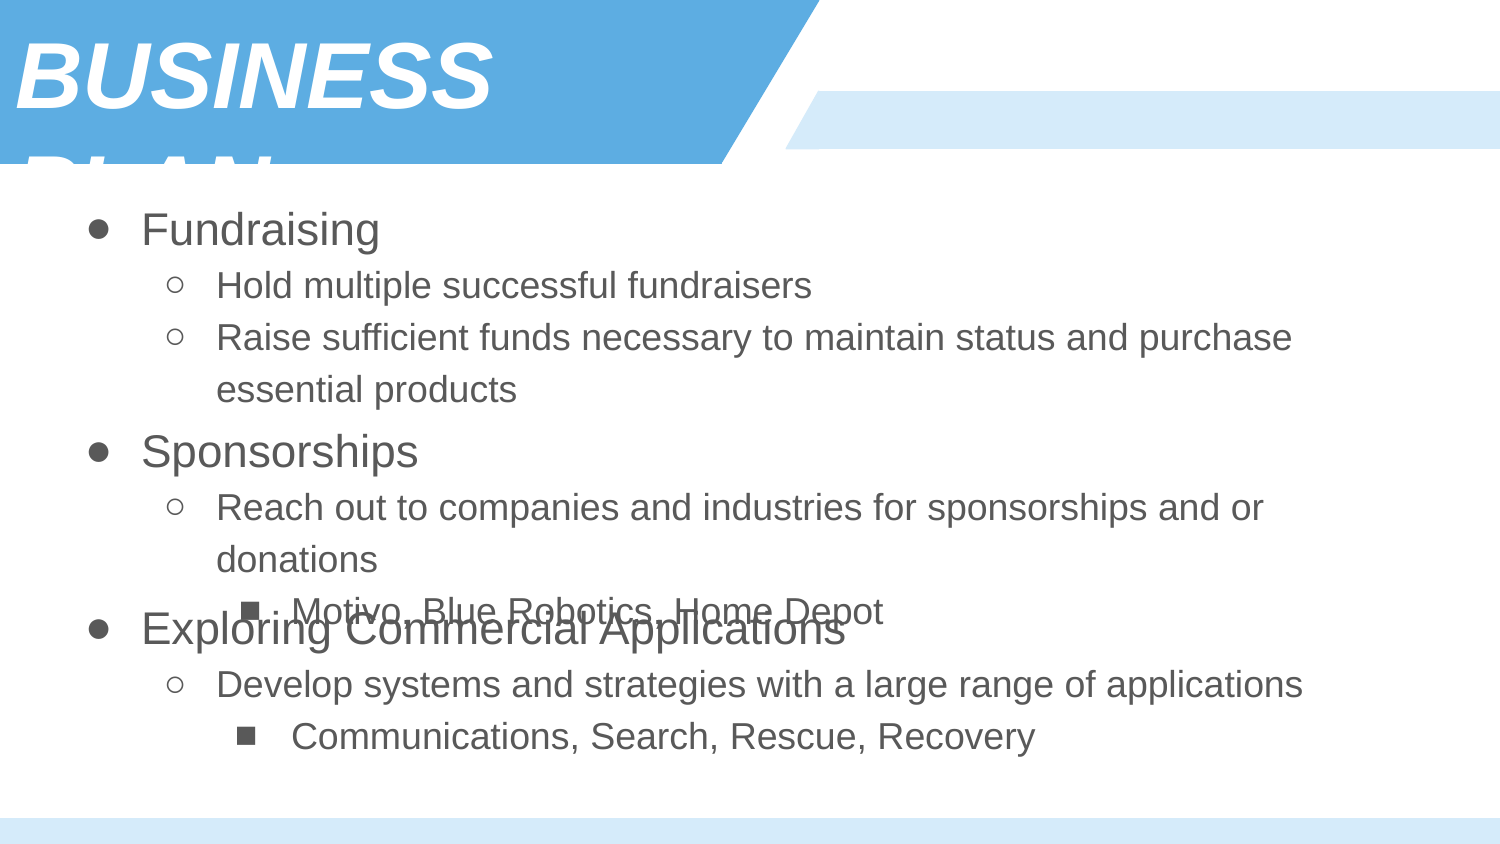

BUSINESS PLAN

Fundraising
Hold multiple successful fundraisers
Raise sufficient funds necessary to maintain status and purchase essential products

Sponsorships
Reach out to companies and industries for sponsorships and or donations
Motivo, Blue Robotics, Home Depot

Exploring Commercial Applications
Develop systems and strategies with a large range of applications
Communications, Search, Rescue, Recovery